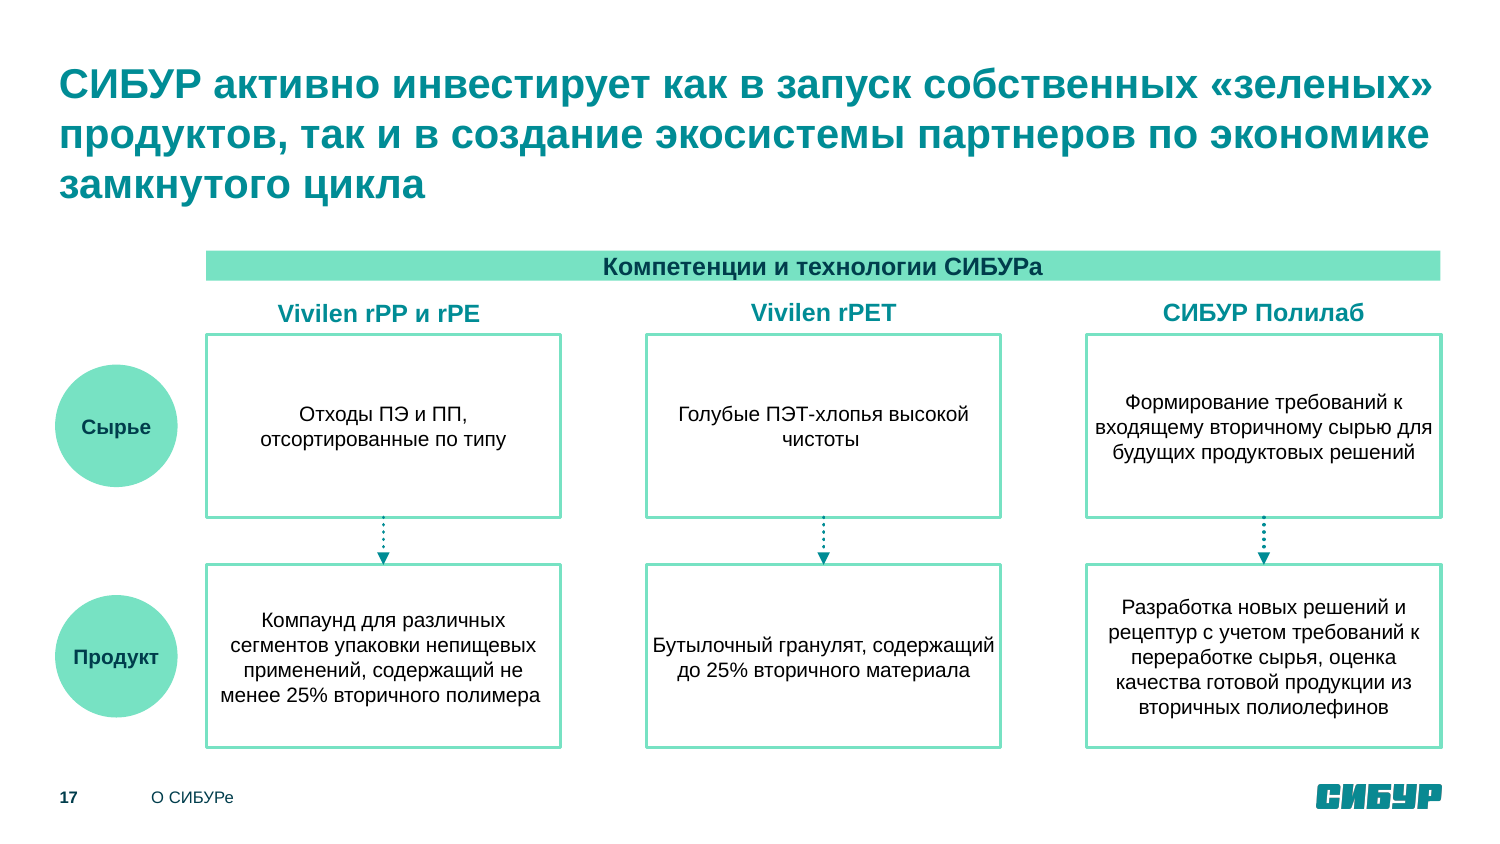

# СИБУР активно инвестирует как в запуск собственных «зеленых» продуктов, так и в создание экосистемы партнеров по экономике замкнутого цикла
Компетенции и технологии СИБУРа
Vivilen rPP и rPE
Vivilen rPET
СИБУР Полилаб
Отходы ПЭ и ПП, отсортированные по типу
Голубые ПЭТ-хлопья высокой чистоты
Формирование требований к входящему вторичному сырью для будущих продуктовых решений

Сырье
Компаунд для различных сегментов упаковки непищевых применений, содержащий не менее 25% вторичного полимера
Бутылочный гранулят, содержащий до 25% вторичного материала
Разработка новых решений и рецептур с учетом требований к переработке сырья, оценка качества готовой продукции из вторичных полиолефинов

Продукт
О СИБУРе
17